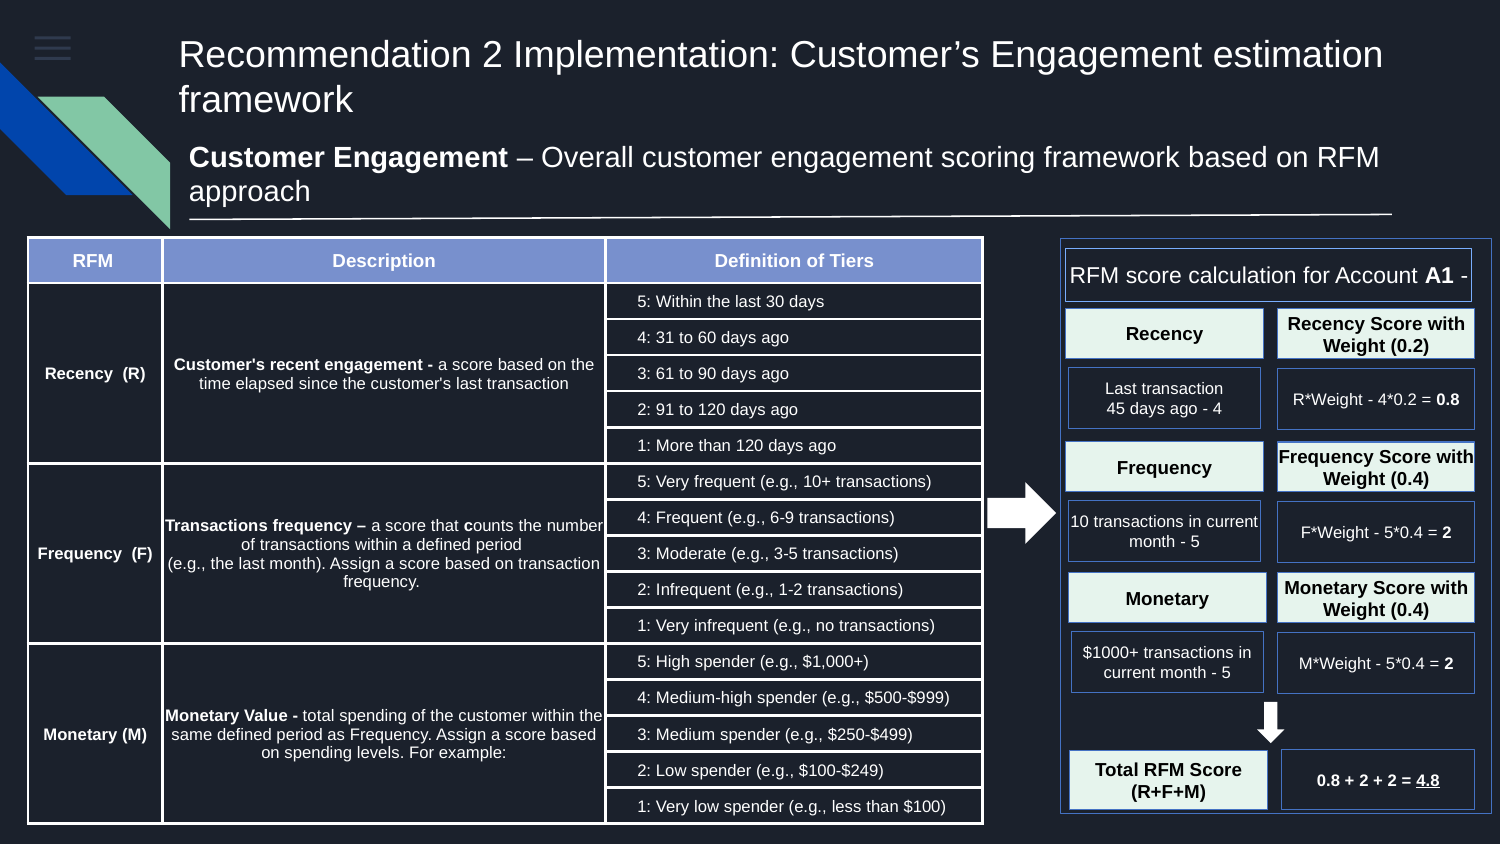

# Recommendation 2 Implementation: Customer’s Engagement estimation framework
Customer Engagement – Overall customer engagement scoring framework based on RFM approach
| RFM | Description | Definition of Tiers |
| --- | --- | --- |
| Recency (R) | Customer's recent engagement - a score based on the time elapsed since the customer's last transaction | 5: Within the last 30 days |
|  |  | 4: 31 to 60 days ago |
|  |  | 3: 61 to 90 days ago |
|  |  | 2: 91 to 120 days ago |
|  |  | 1: More than 120 days ago |
| Frequency (F) | Transactions frequency – a score that counts the number of transactions within a defined period (e.g., the last month). Assign a score based on transaction frequency. | 5: Very frequent (e.g., 10+ transactions) |
|  |  | 4: Frequent (e.g., 6-9 transactions) |
|  |  | 3: Moderate (e.g., 3-5 transactions) |
|  |  | 2: Infrequent (e.g., 1-2 transactions) |
|  |  | 1: Very infrequent (e.g., no transactions) |
| Monetary (M) | Monetary Value - total spending of the customer within the same defined period as Frequency. Assign a score based on spending levels. For example: | 5: High spender (e.g., $1,000+) |
|  |  | 4: Medium-high spender (e.g., $500-$999) |
|  |  | 3: Medium spender (e.g., $250-$499) |
|  |  | 2: Low spender (e.g., $100-$249) |
|  |  | 1: Very low spender (e.g., less than $100) |

RFM score calculation for Account A1 -
Recency
Recency Score with Weight (0.2)
Last transaction
45 days ago - 4
R*Weight - 4*0.2 = 0.8
Frequency
Frequency Score with Weight (0.4)

10 transactions in current month - 5
F*Weight - 5*0.4 = 2
Monetary
Monetary Score with Weight (0.4)
$1000+ transactions in current month - 5
M*Weight - 5*0.4 = 2

0.8 + 2 + 2 = 4.8
Total RFM Score (R+F+M)